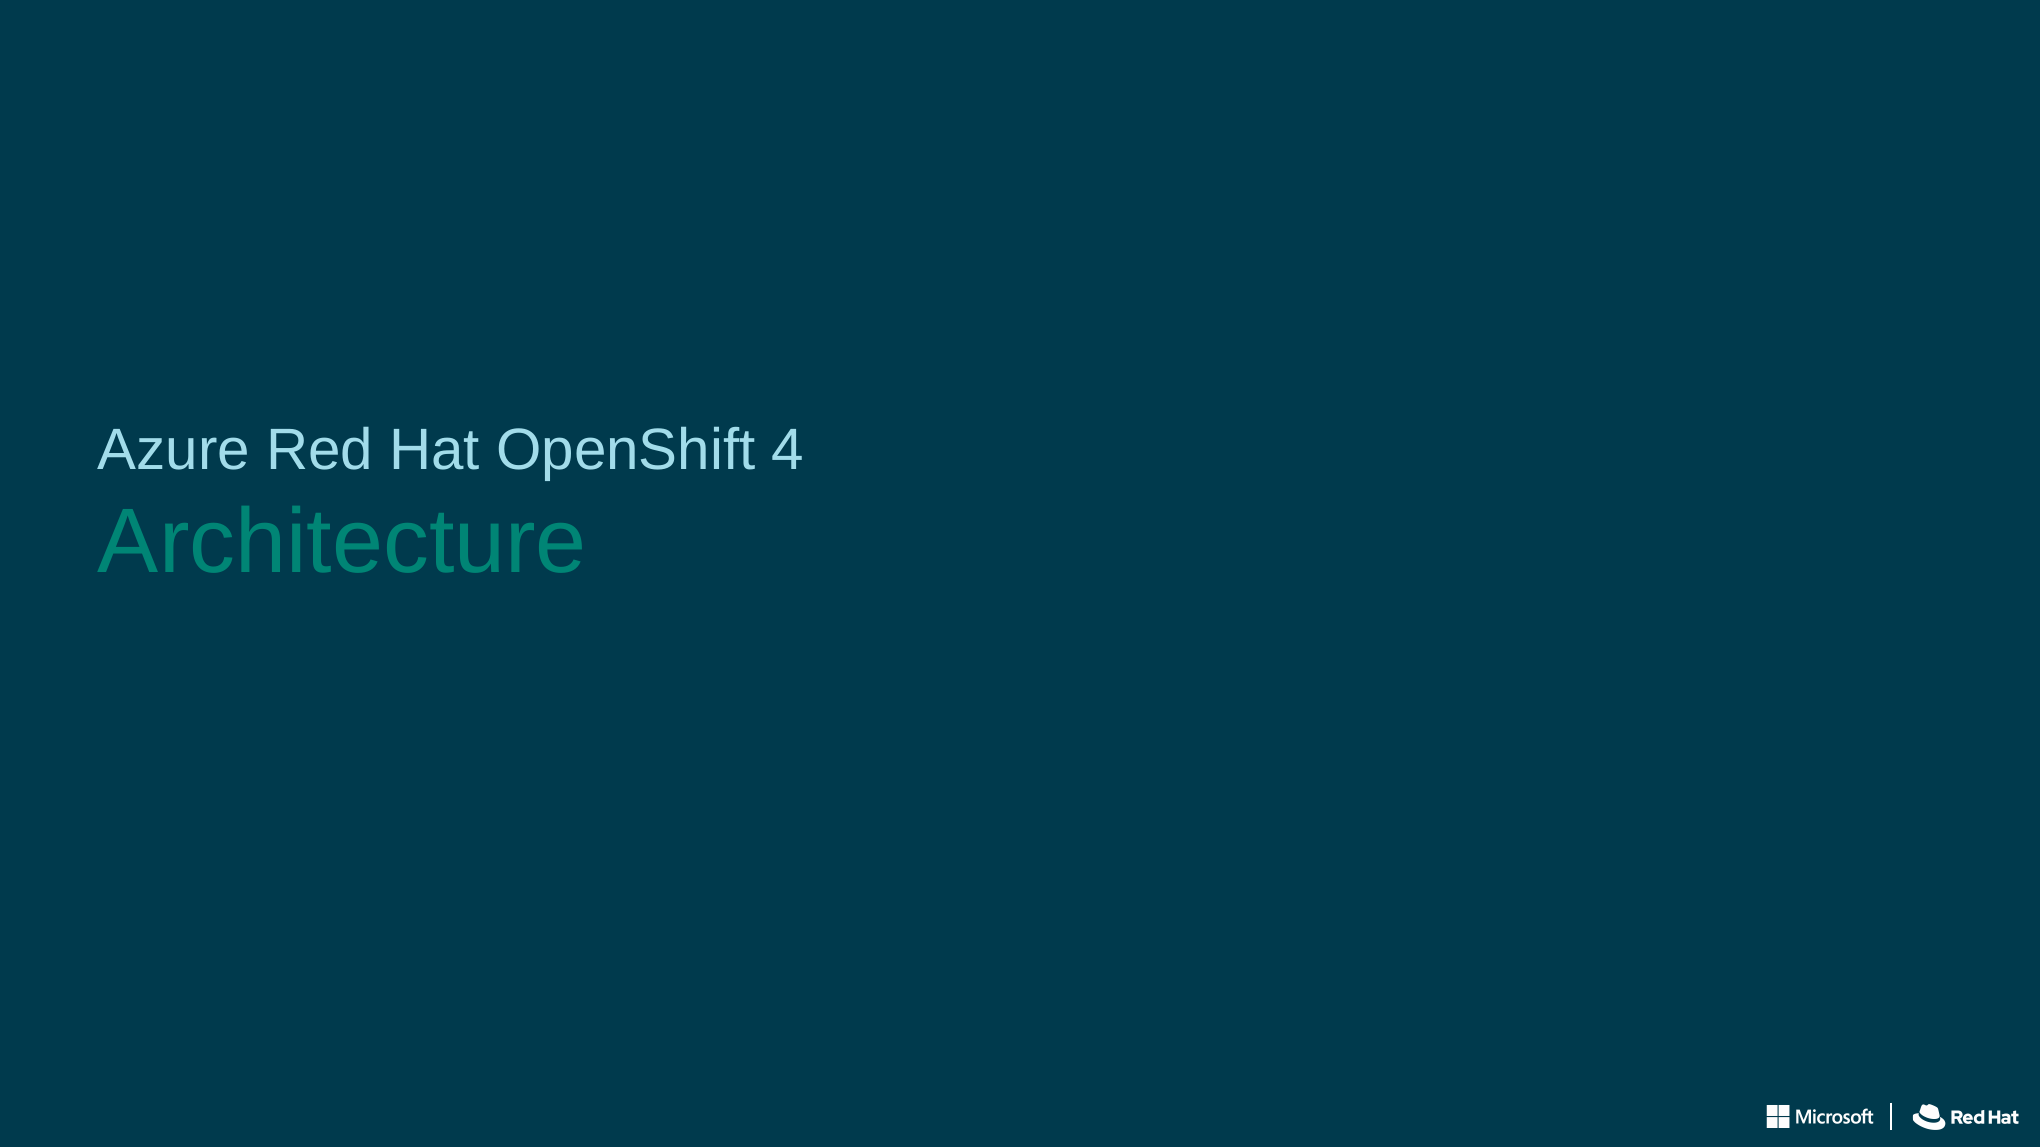

# Azure Red Hat OpenShift 4 Architecture